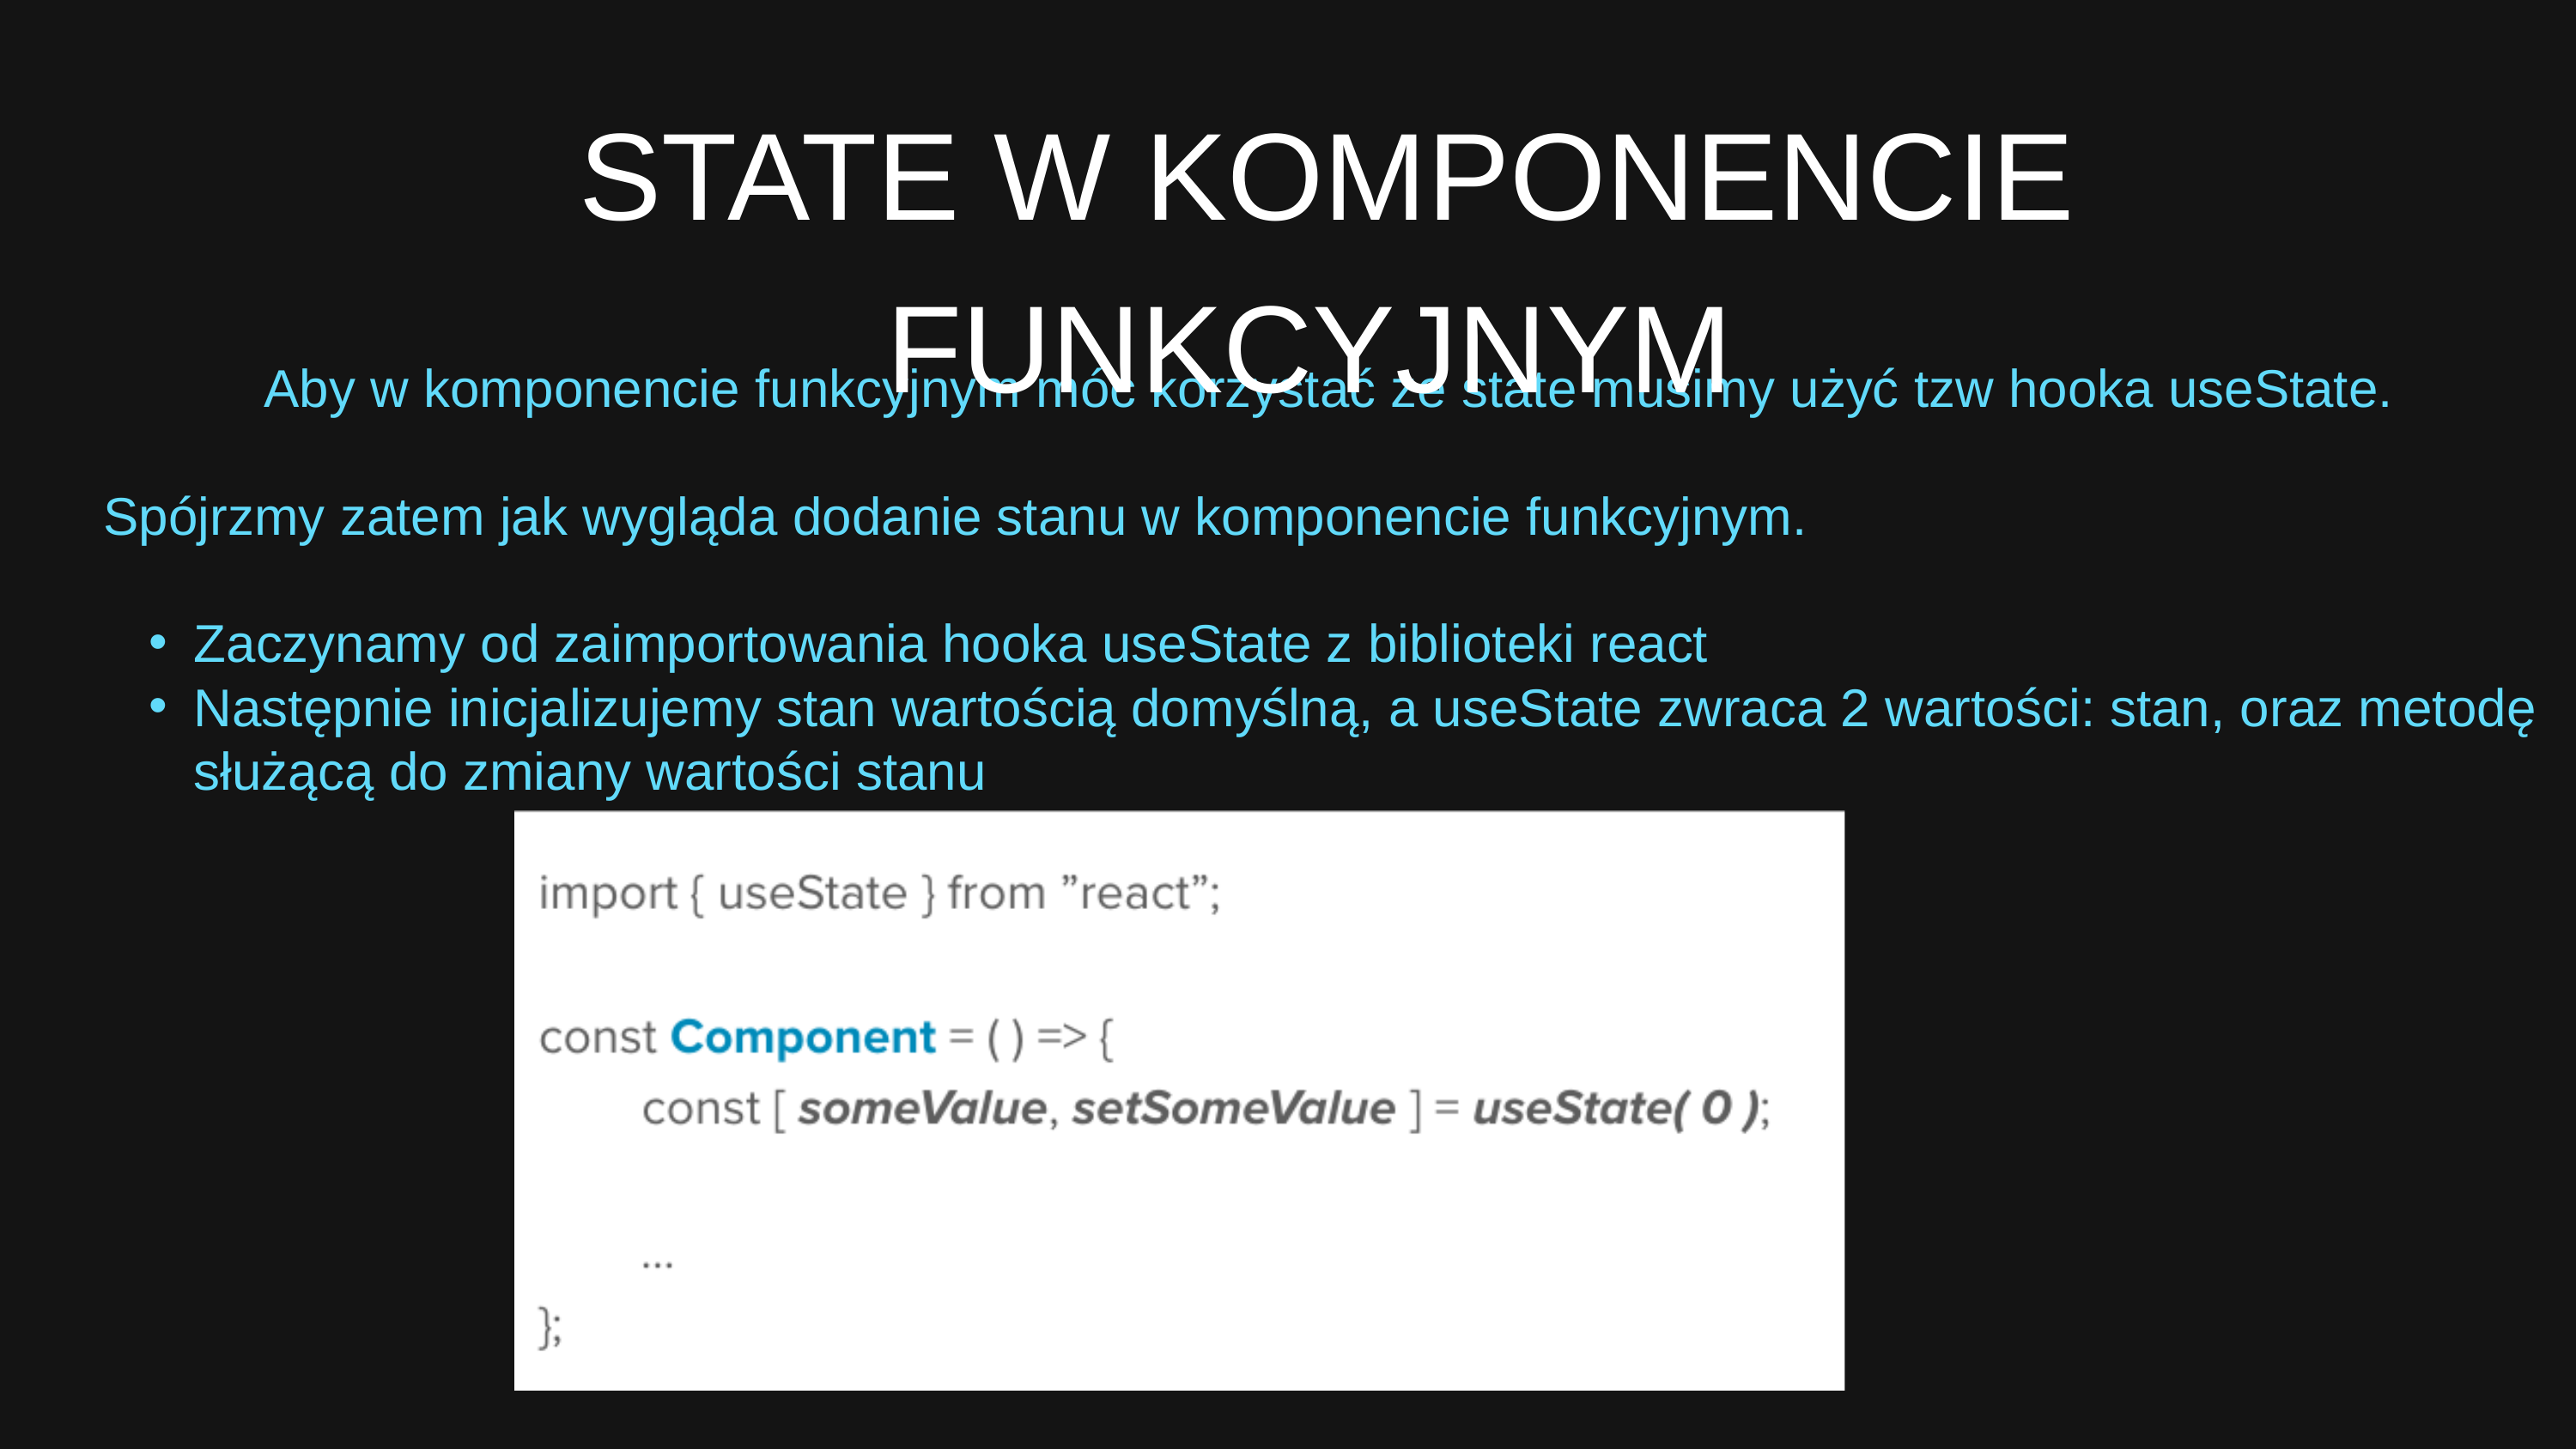

STATE W KOMPONENCIE FUNKCYJNYM
Aby w komponencie funkcyjnym móc korzystać ze state musimy użyć tzw hooka useState.

Spójrzmy zatem jak wygląda dodanie stanu w komponencie funkcyjnym.

Zaczynamy od zaimportowania hooka useState z biblioteki react
Następnie inicjalizujemy stan wartością domyślną, a useState zwraca 2 wartości: stan, oraz metodę służącą do zmiany wartości stanu